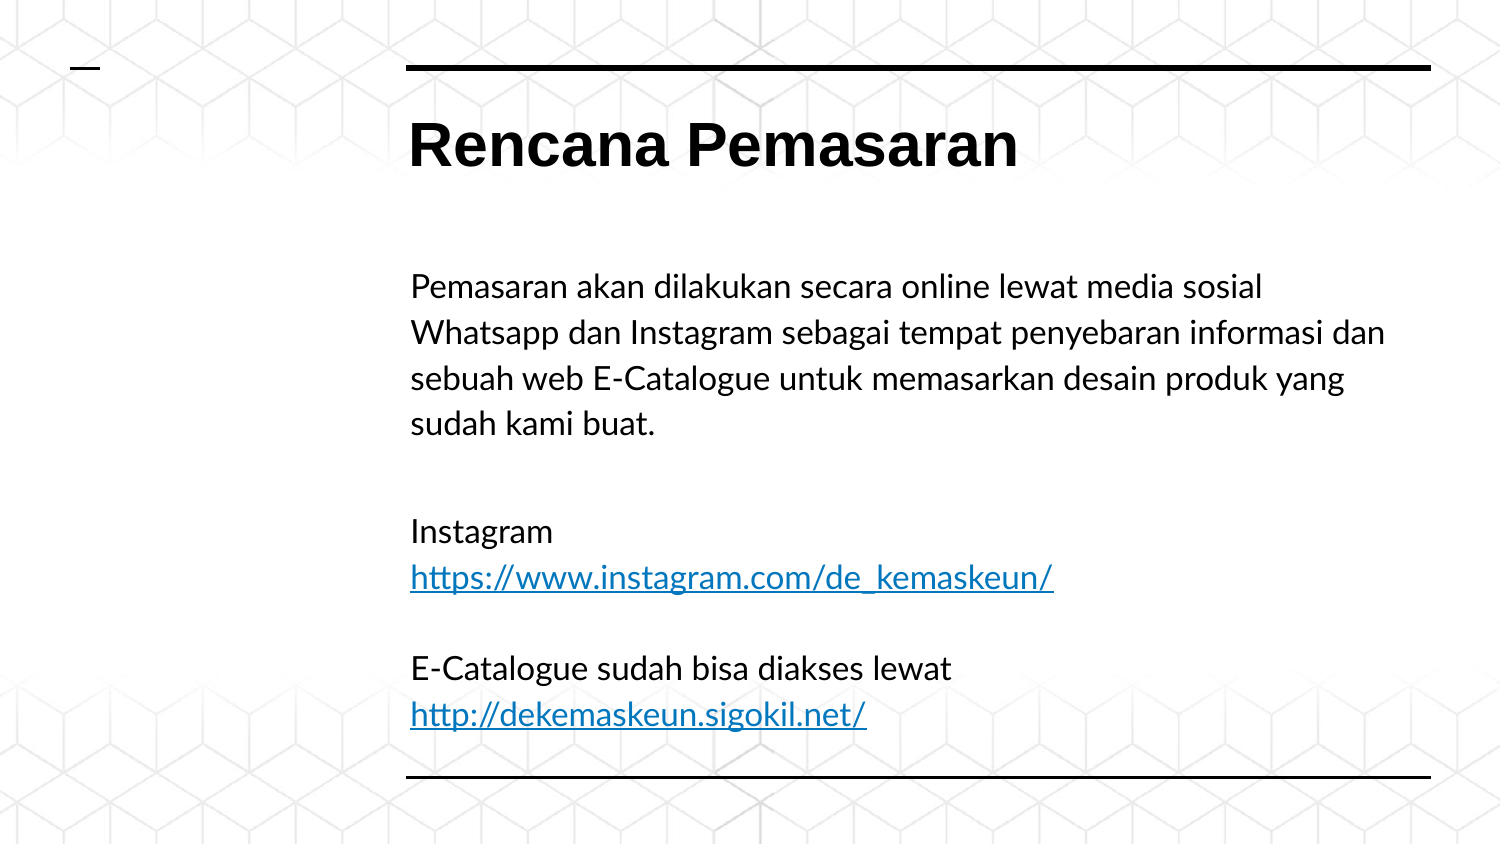

# Rencana Pemasaran
Pemasaran akan dilakukan secara online lewat media sosial Whatsapp dan Instagram sebagai tempat penyebaran informasi dan sebuah web E-Catalogue untuk memasarkan desain produk yang sudah kami buat.
Instagram
https://www.instagram.com/de_kemaskeun/
E-Catalogue sudah bisa diakses lewat http://dekemaskeun.sigokil.net/